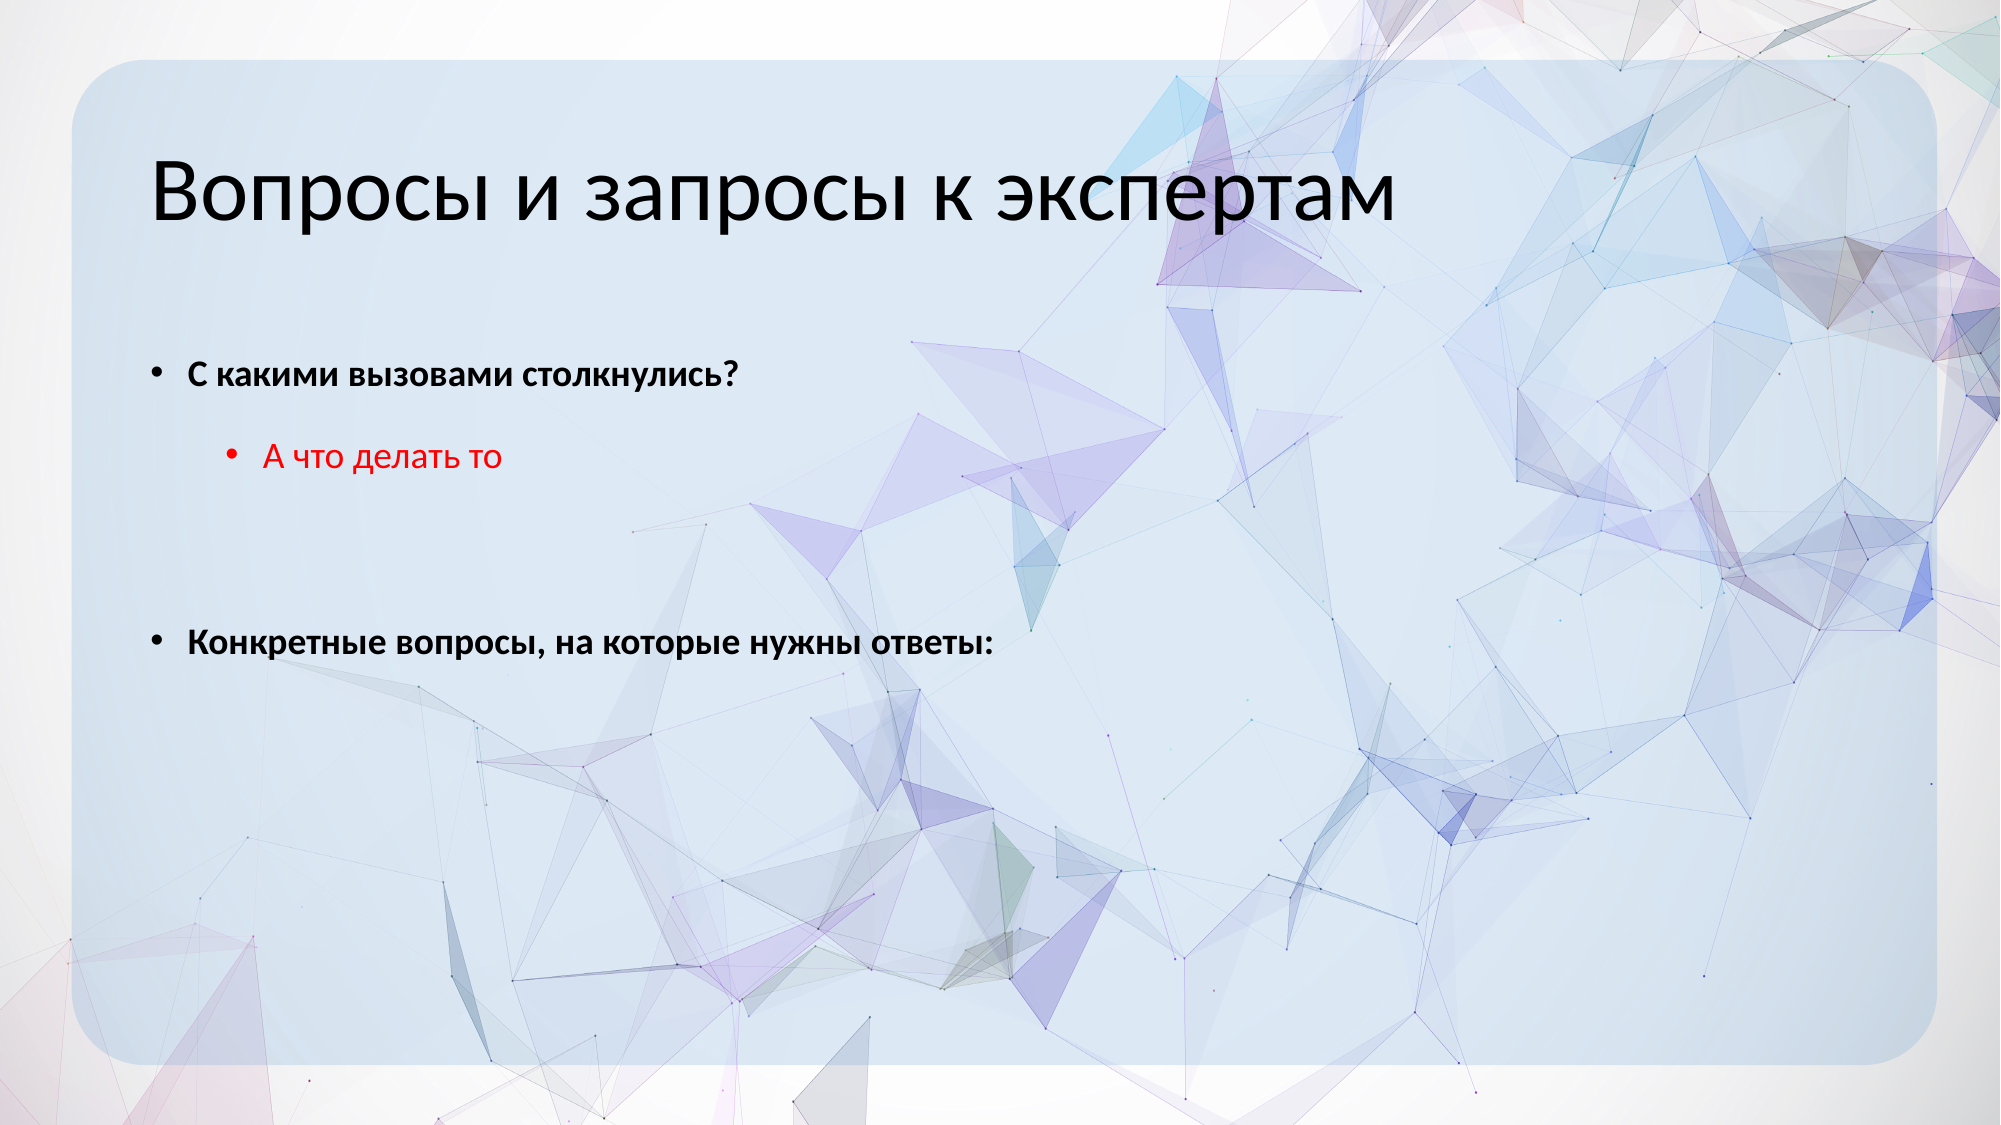

# Вопросы и запросы к экспертам
С какими вызовами столкнулись?
А что делать то

Конкретные вопросы, на которые нужны ответы: